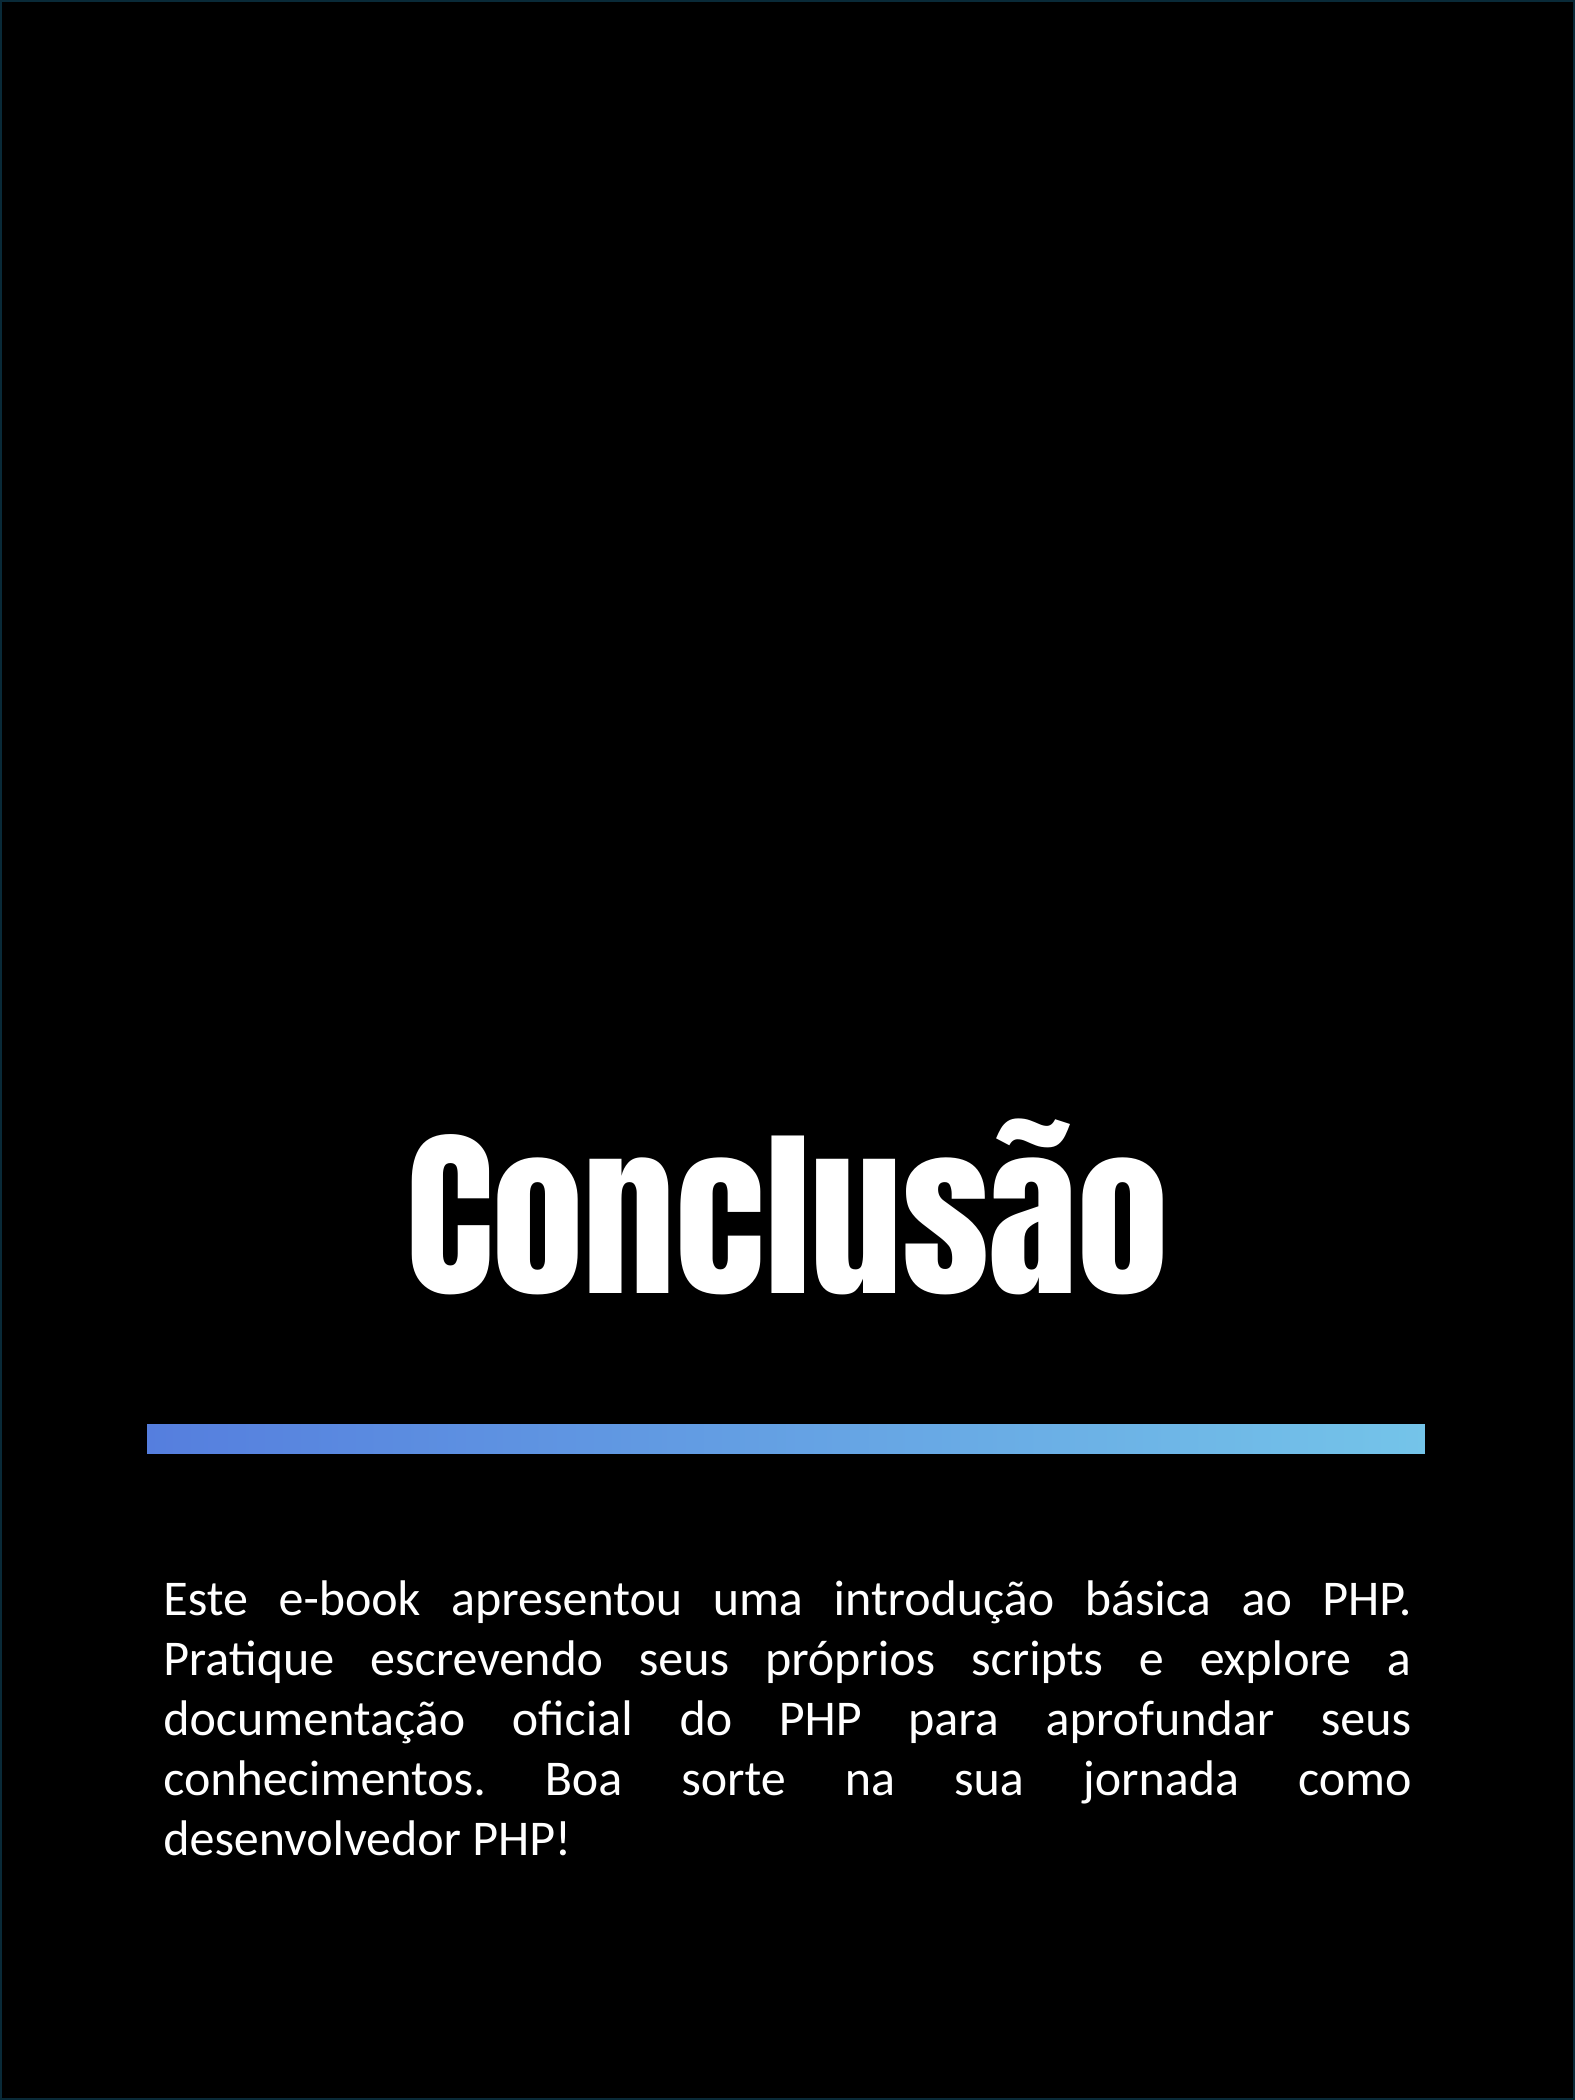

Conclusão

Este e-book apresentou uma introdução básica ao PHP. Pratique escrevendo seus próprios scripts e explore a documentação oficial do PHP para aprofundar seus conhecimentos. Boa sorte na sua jornada como desenvolvedor PHP!
Hackeando o PHP - Luis Ramires
15